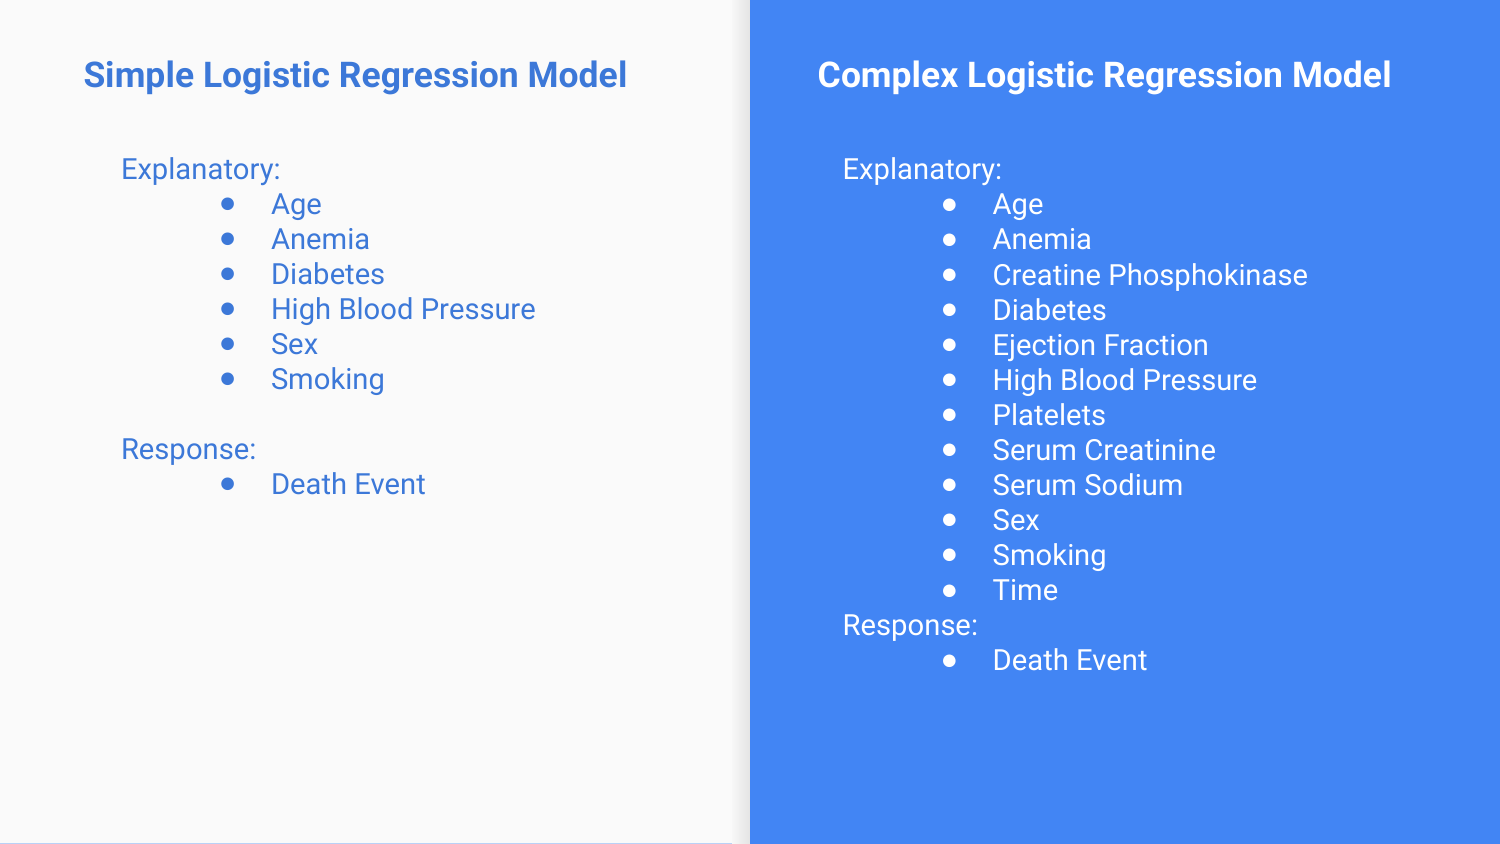

Simple Logistic Regression Model
Complex Logistic Regression Model
Explanatory:
Age
Anemia
Diabetes
High Blood Pressure
Sex
Smoking

Response:
Death Event
Explanatory:
Age
Anemia
Creatine Phosphokinase
Diabetes
Ejection Fraction
High Blood Pressure
Platelets
Serum Creatinine
Serum Sodium
Sex
Smoking
Time
Response:
Death Event